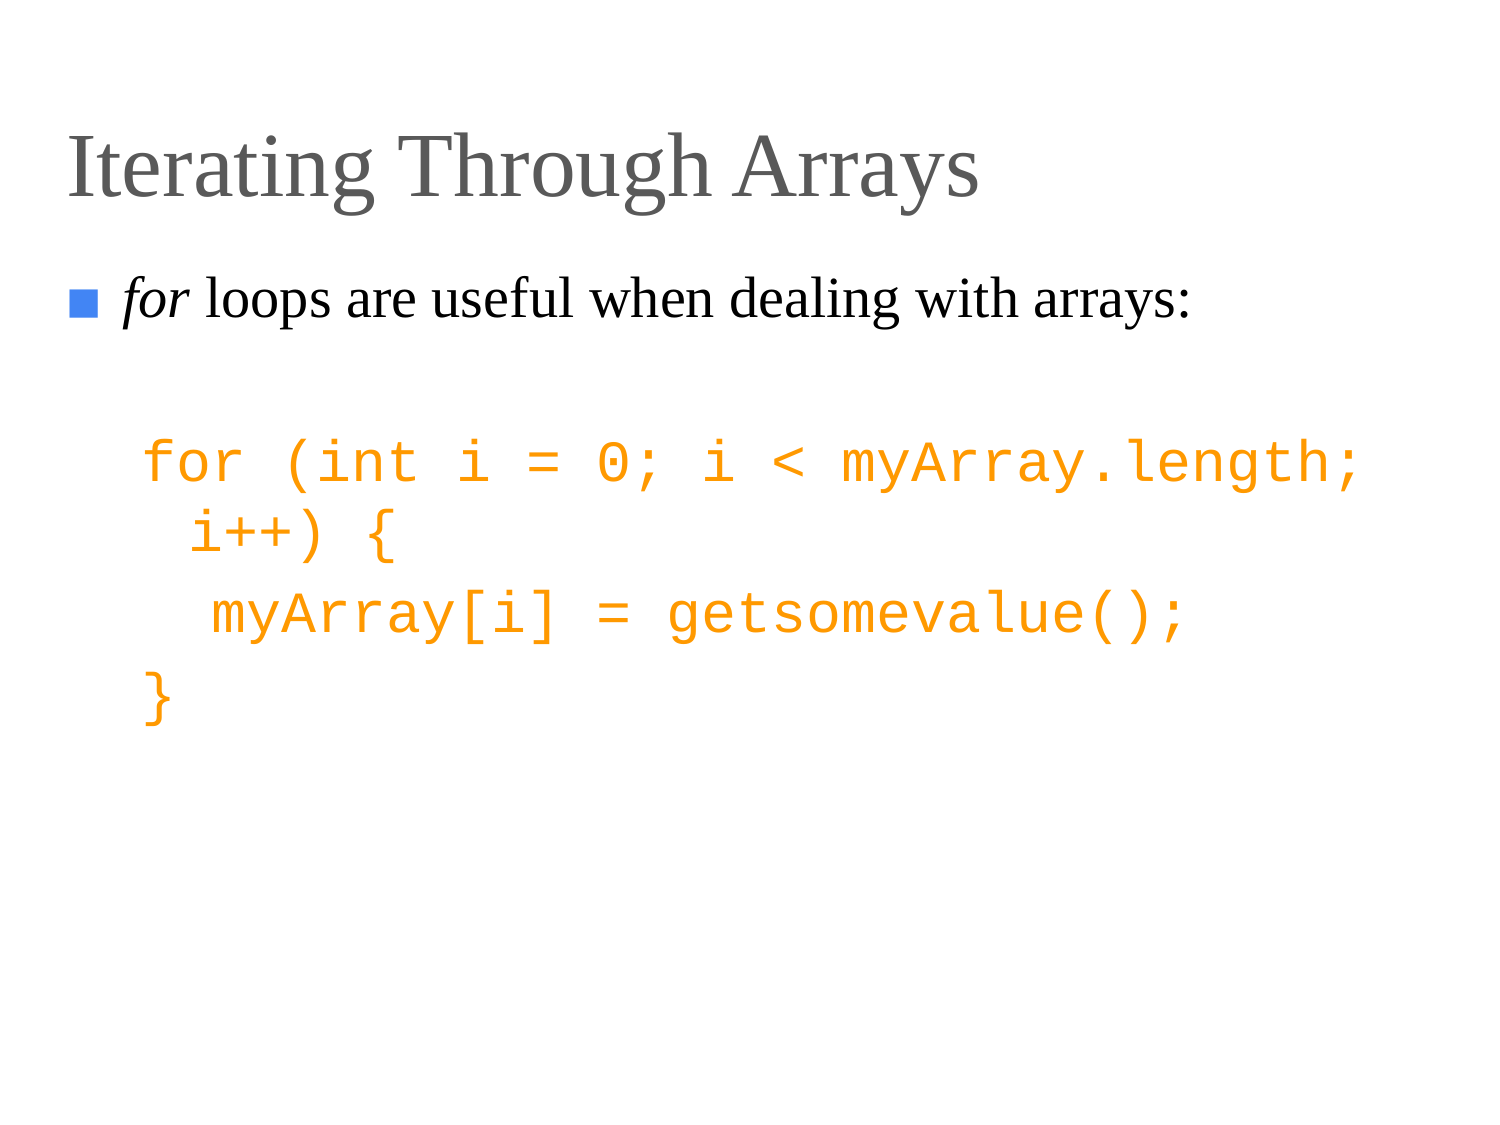

# Iterating Through Arrays
for loops are useful when dealing with arrays:

for (int i = 0; i < myArray.length; i++) {
  myArray[i] = getsomevalue();
}